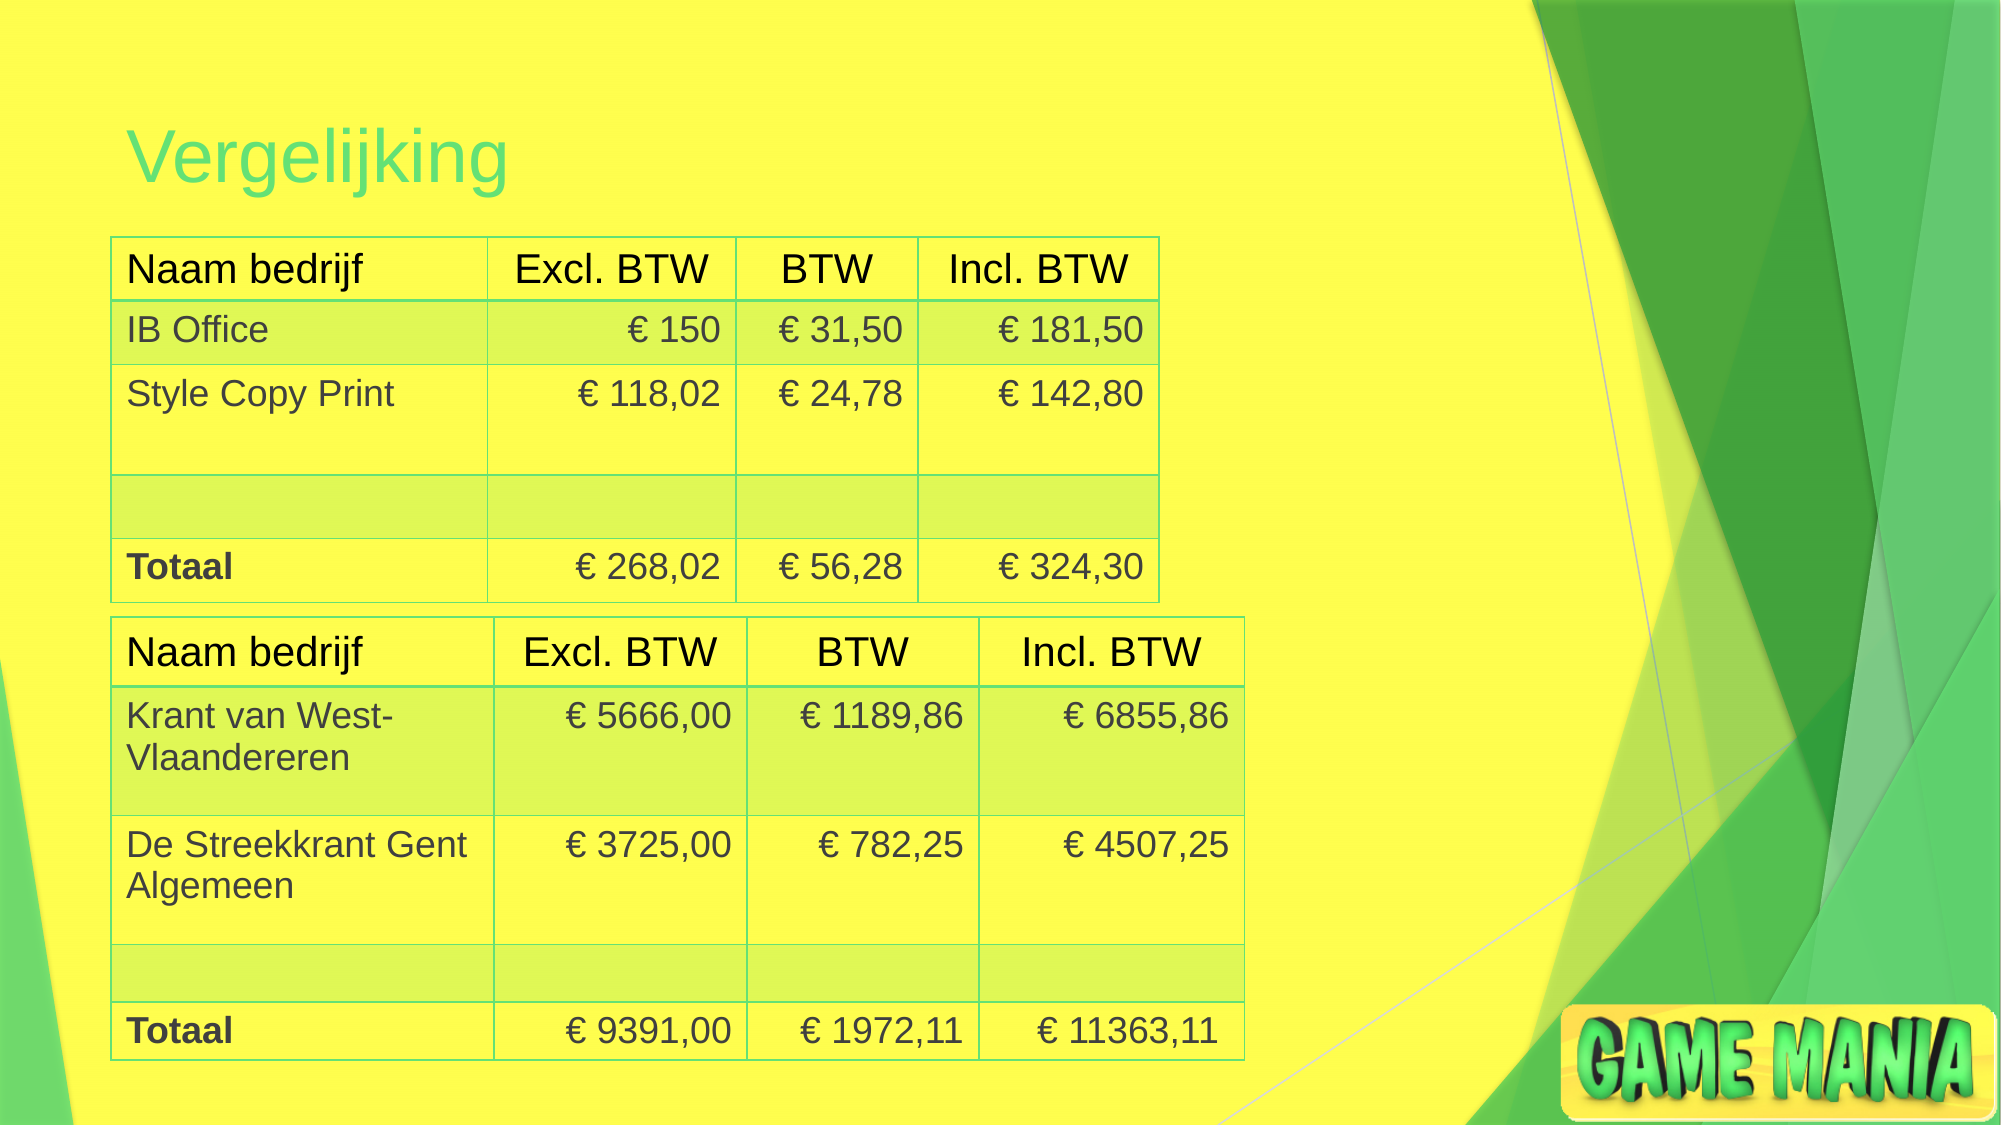

# Vergelijking
| Naam bedrijf | Excl. BTW | BTW | Incl. BTW |
| --- | --- | --- | --- |
| IB Office | € 150 | € 31,50 | € 181,50 |
| Style Copy Print | € 118,02 | € 24,78 | € 142,80 |
|  |  |  |  |
| Totaal | € 268,02 | € 56,28 | € 324,30 |
| Naam bedrijf | Excl. BTW | BTW | Incl. BTW |
| --- | --- | --- | --- |
| Krant van West-Vlaandereren | € 5666,00 | € 1189,86 | € 6855,86 |
| De Streekkrant Gent Algemeen | € 3725,00 | € 782,25 | € 4507,25 |
|  |  |  |  |
| Totaal | € 9391,00 | € 1972,11 | € 11363,11 |